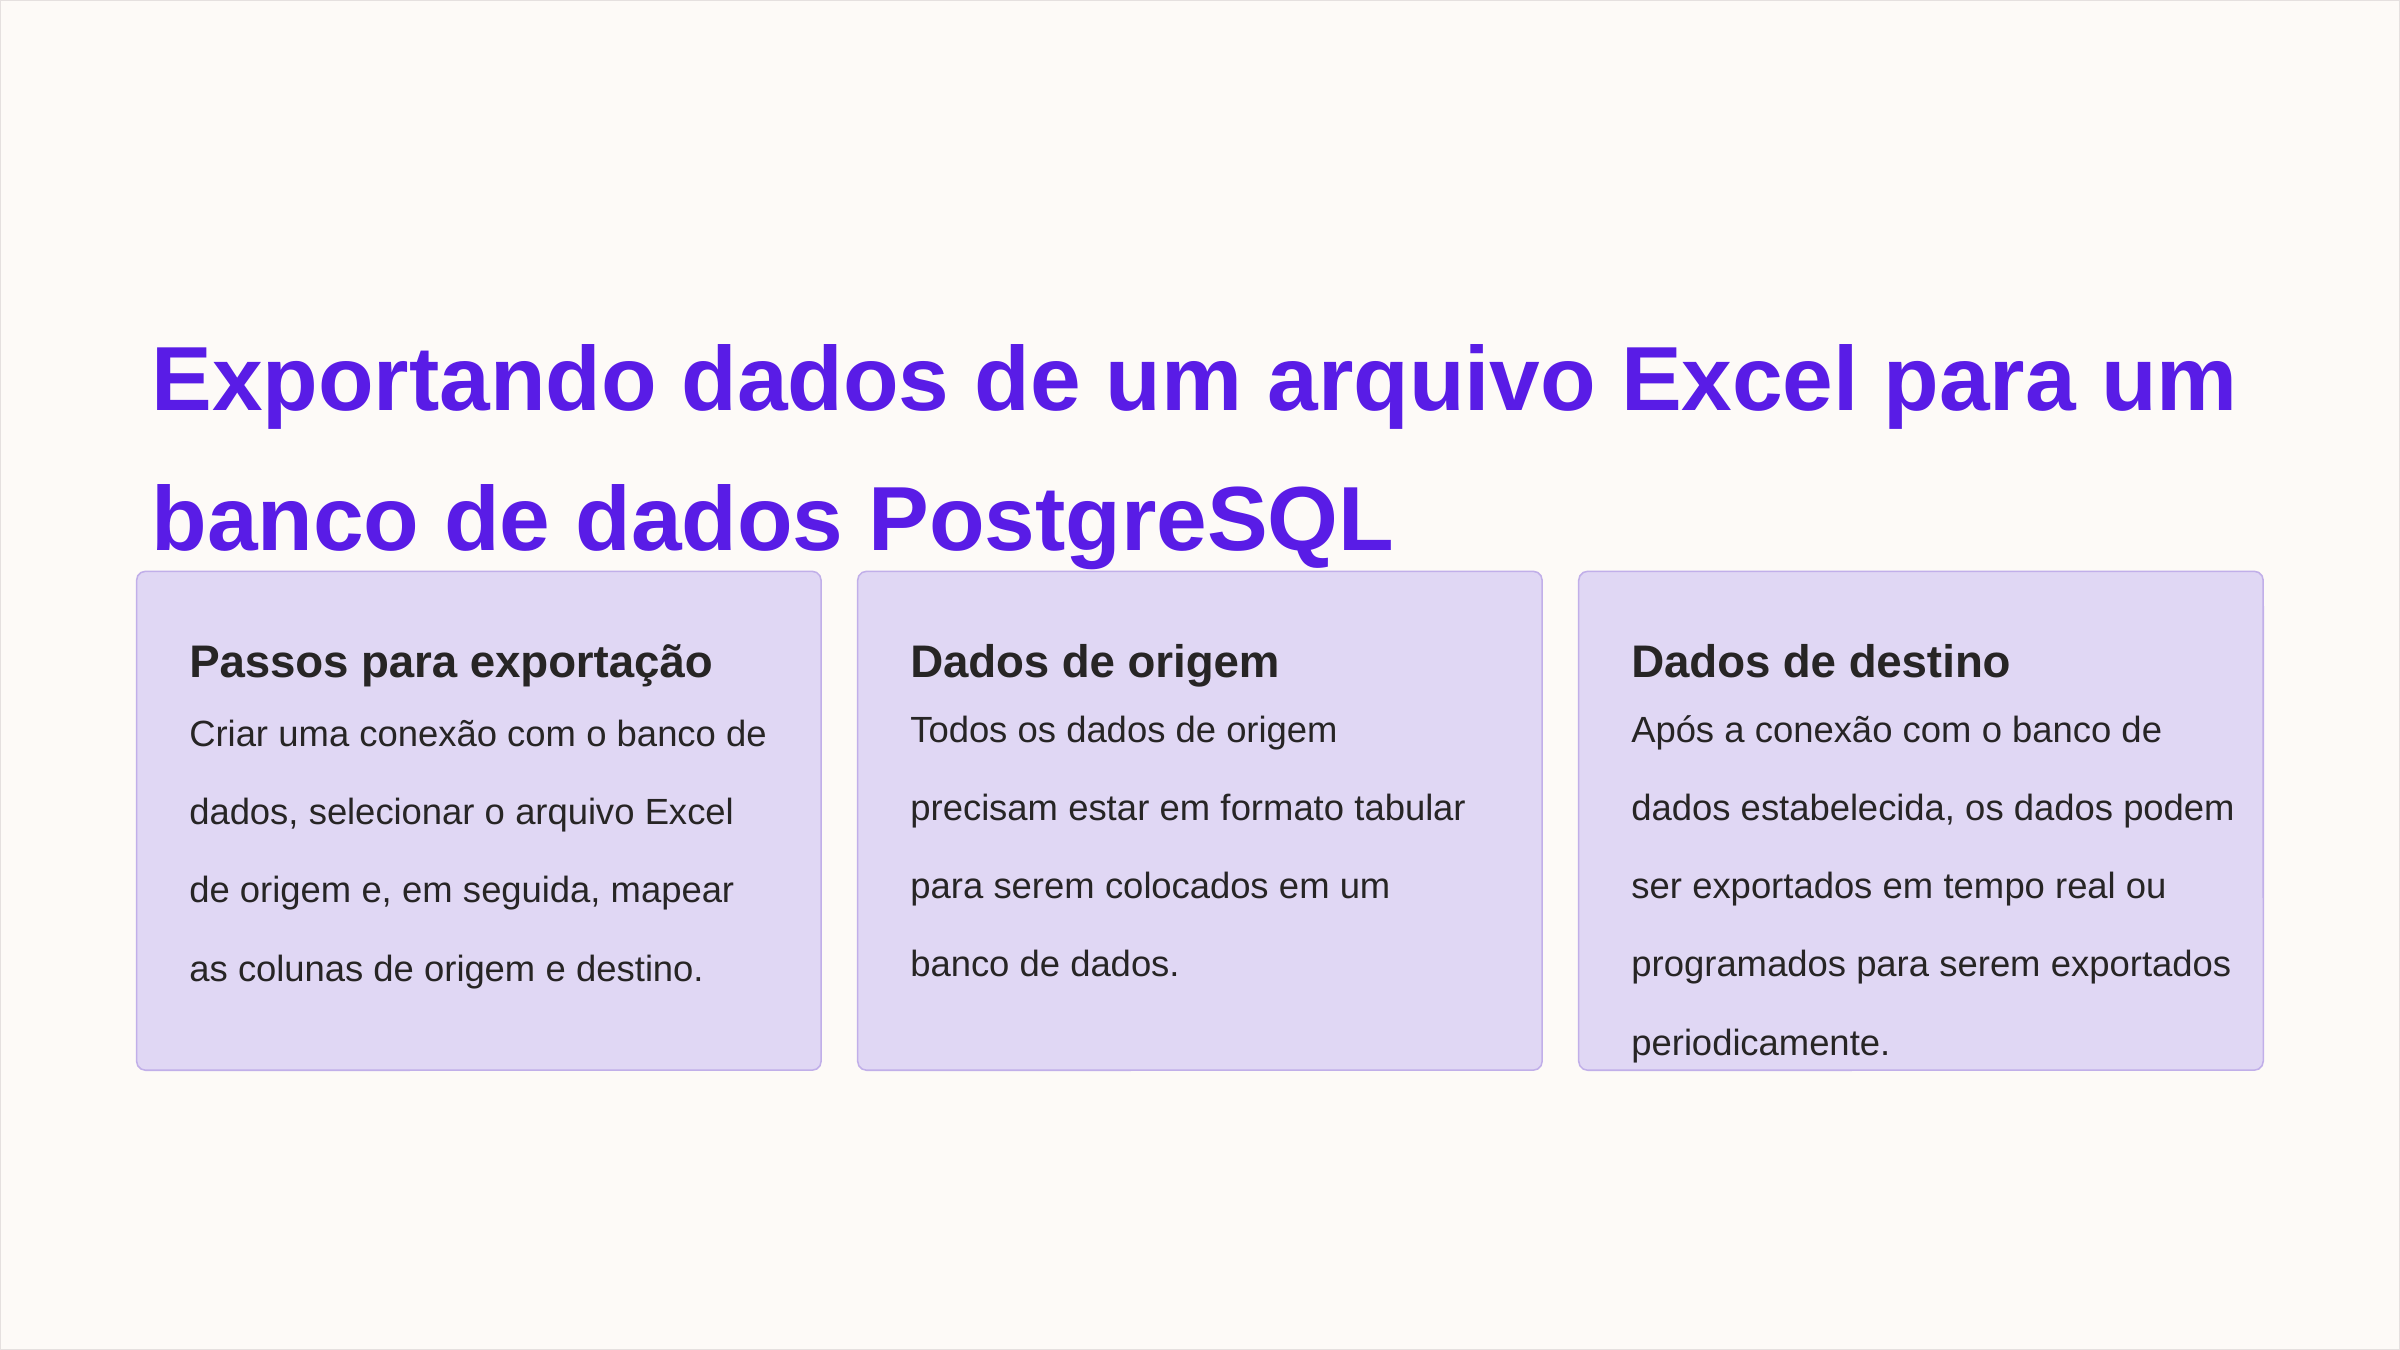

Exportando dados de um arquivo Excel para um banco de dados PostgreSQL

Passos para exportação
Dados de origem
Dados de destino
Todos os dados de origem precisam estar em formato tabular para serem colocados em um banco de dados.
Após a conexão com o banco de dados estabelecida, os dados podem ser exportados em tempo real ou programados para serem exportados periodicamente.
Criar uma conexão com o banco de dados, selecionar o arquivo Excel de origem e, em seguida, mapear as colunas de origem e destino.